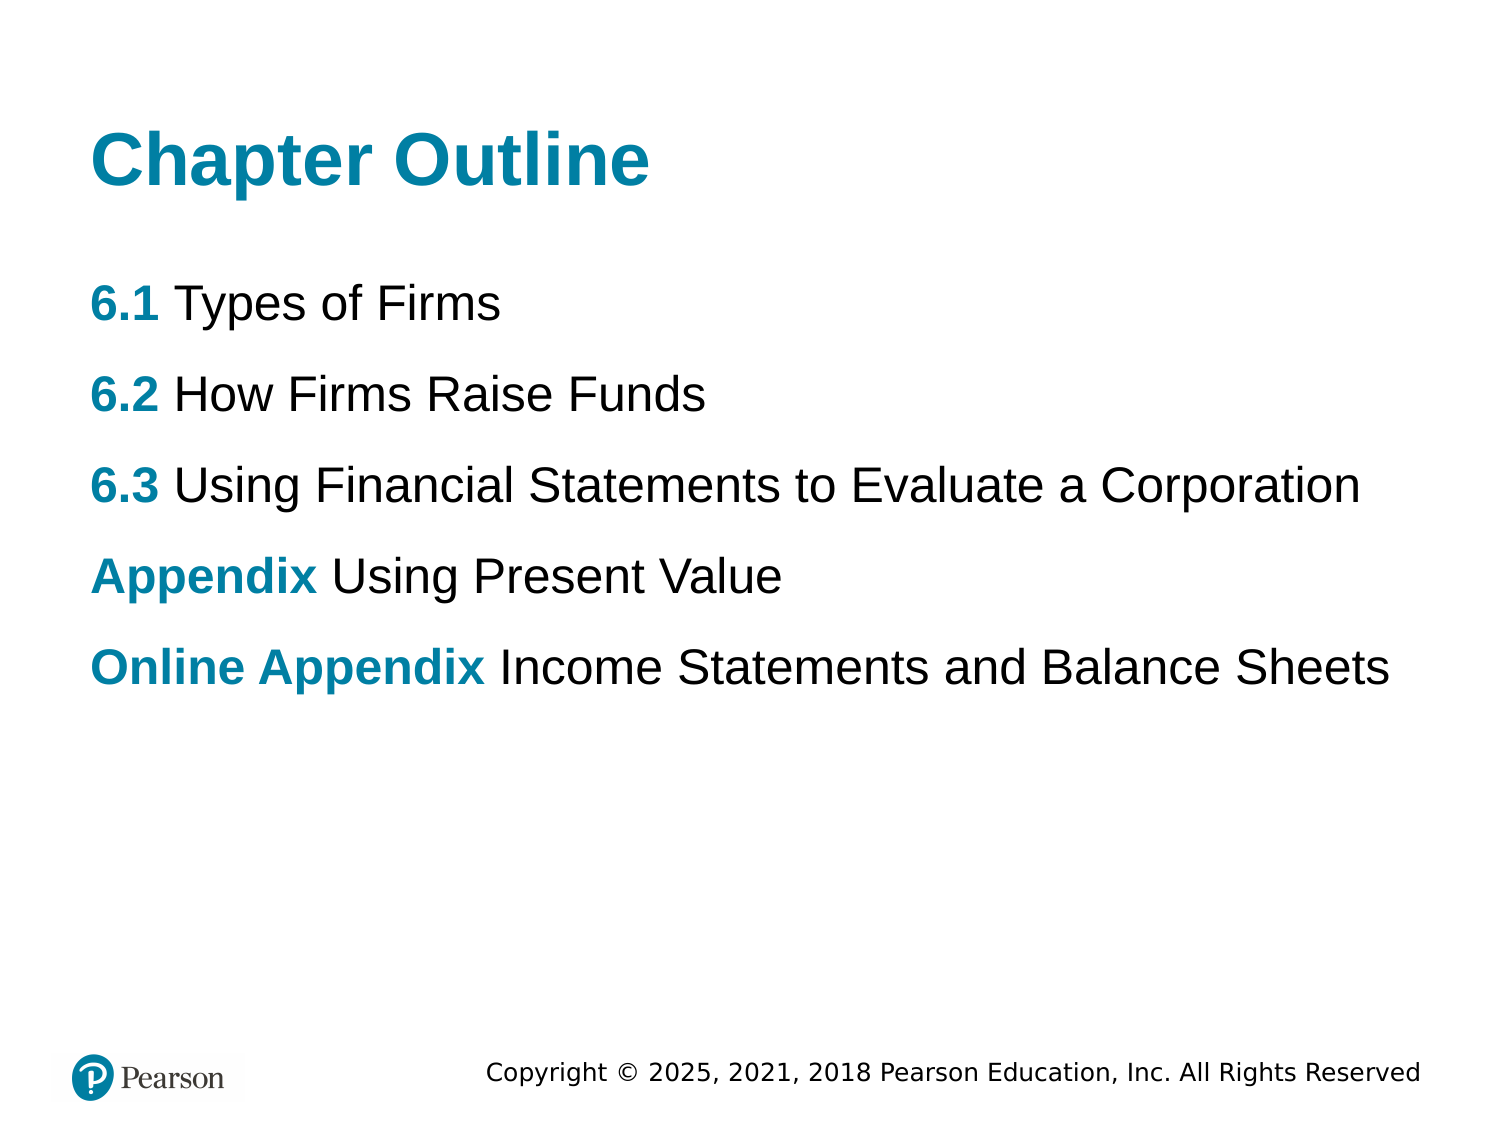

# Chapter Outline
6.1 Types of Firms
6.2 How Firms Raise Funds
6.3 Using Financial Statements to Evaluate a Corporation
Appendix Using Present Value
Online Appendix Income Statements and Balance Sheets